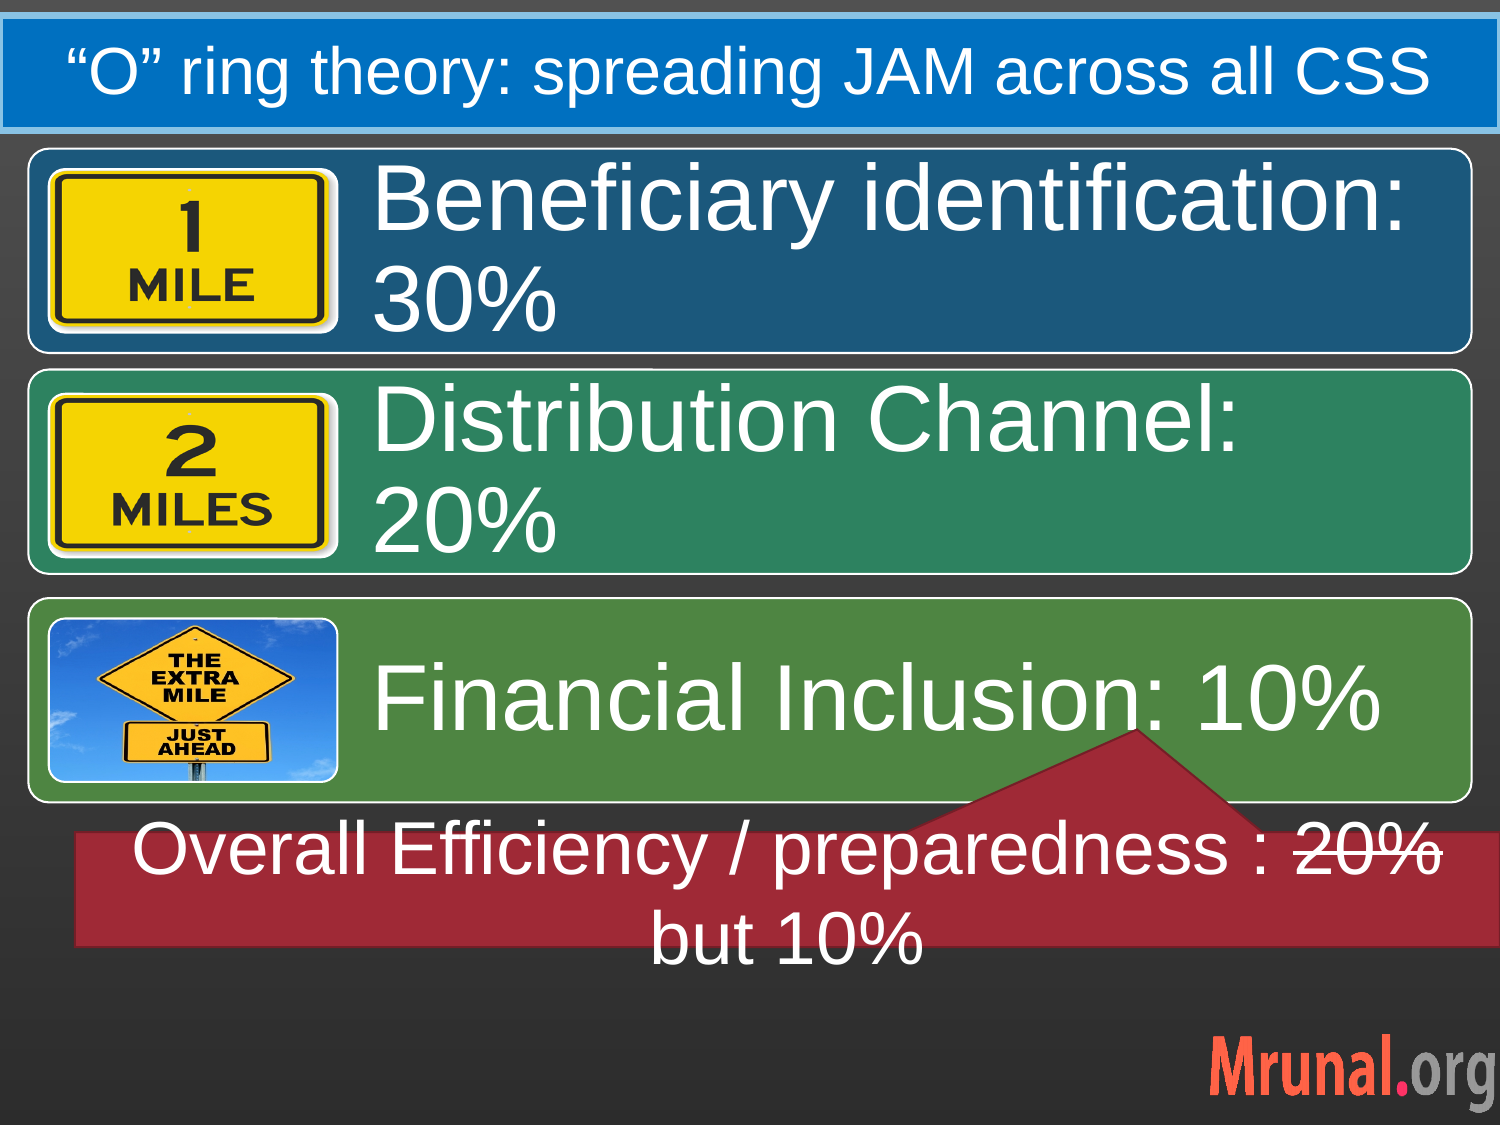

# “O” ring theory: spreading JAM across all CSS
Beneficiary identification: 30%
Distribution Channel: 20%
Financial Inclusion: 10%
Overall Efficiency / preparedness : 20% but 10%